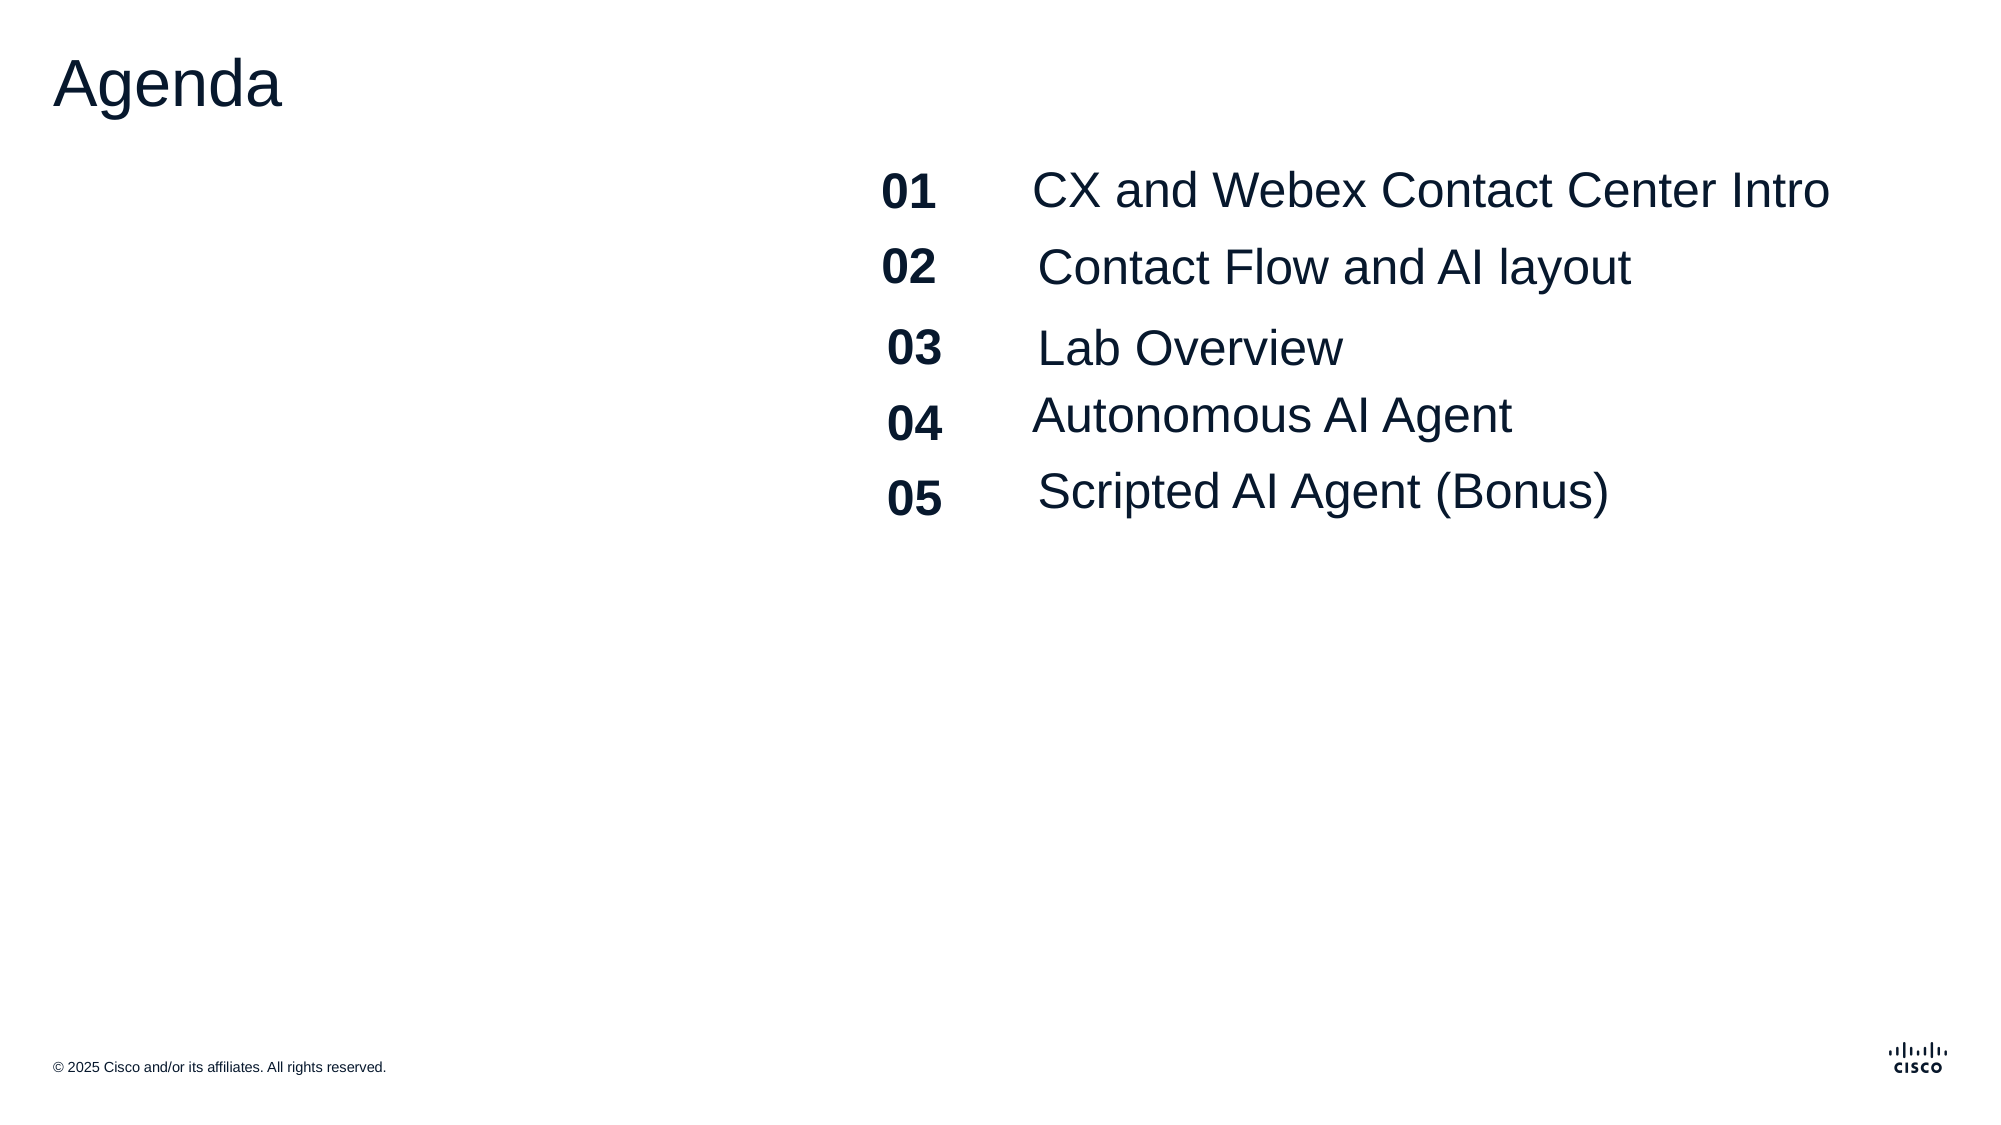

# Agenda
CX and Webex Contact Center Intro
01
02
Contact Flow and AI layout
03
Lab Overview
Autonomous AI Agent
04
Scripted AI Agent (Bonus)
05